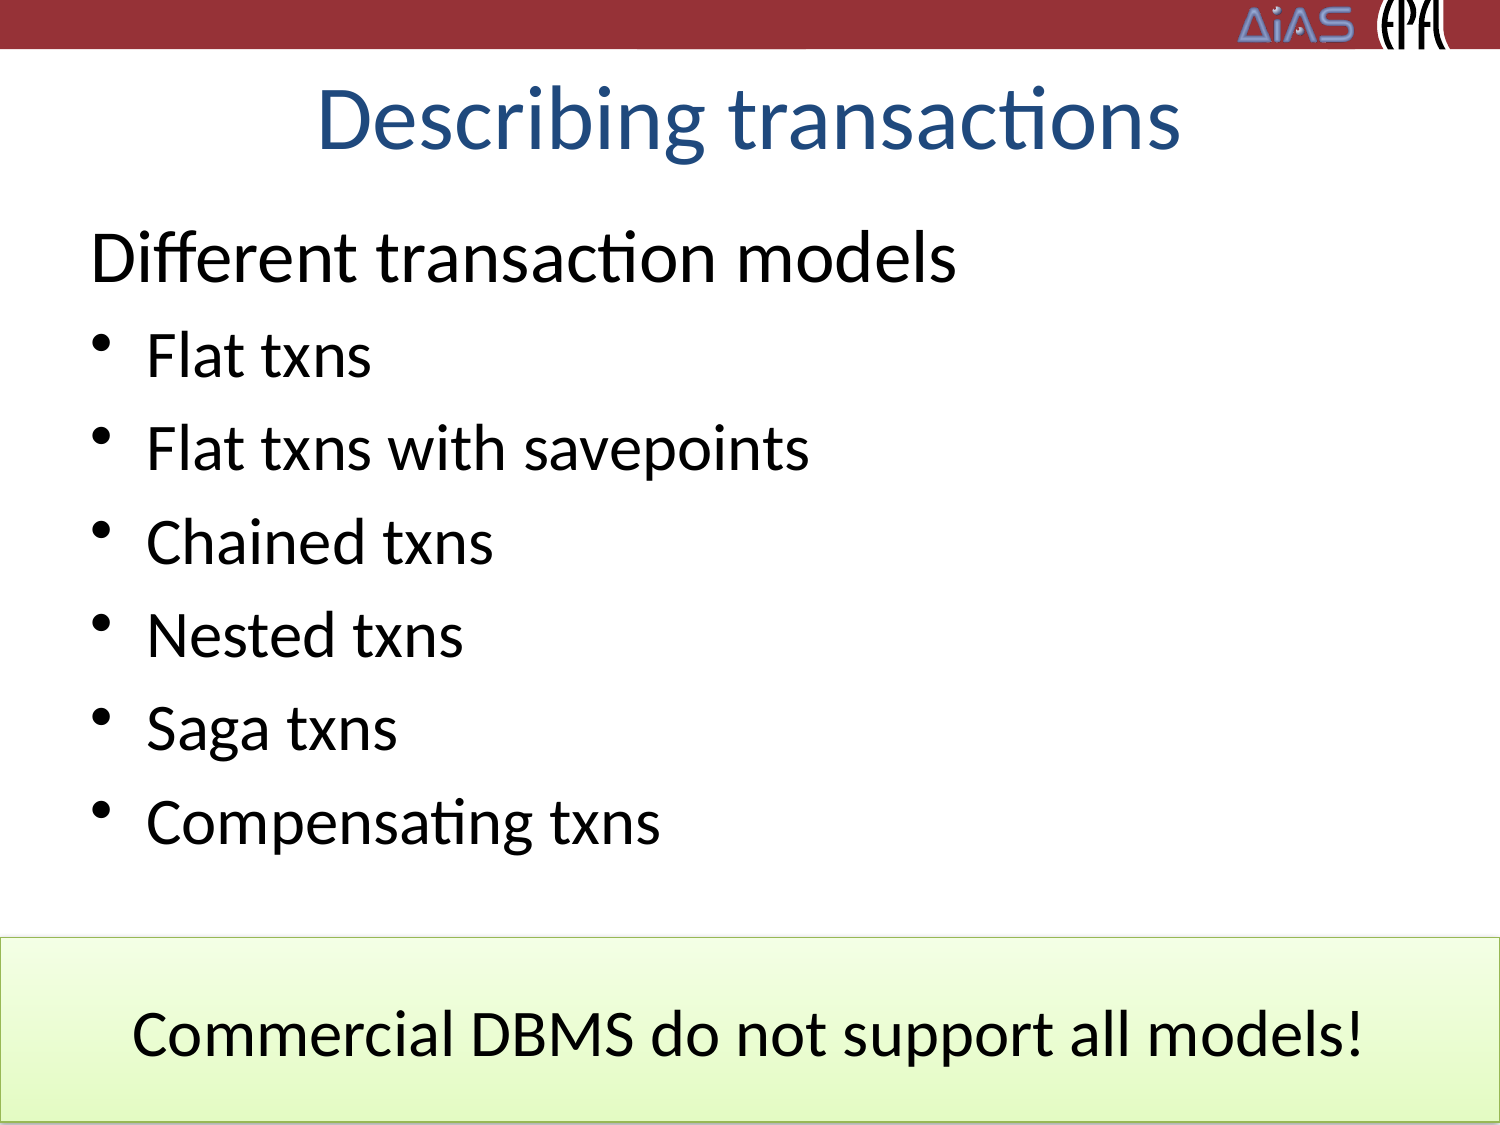

# Describing transactions
Different transaction models
Flat txns
Flat txns with savepoints
Chained txns
Nested txns
Saga txns
Compensating txns
Commercial DBMS do not support all models!
32